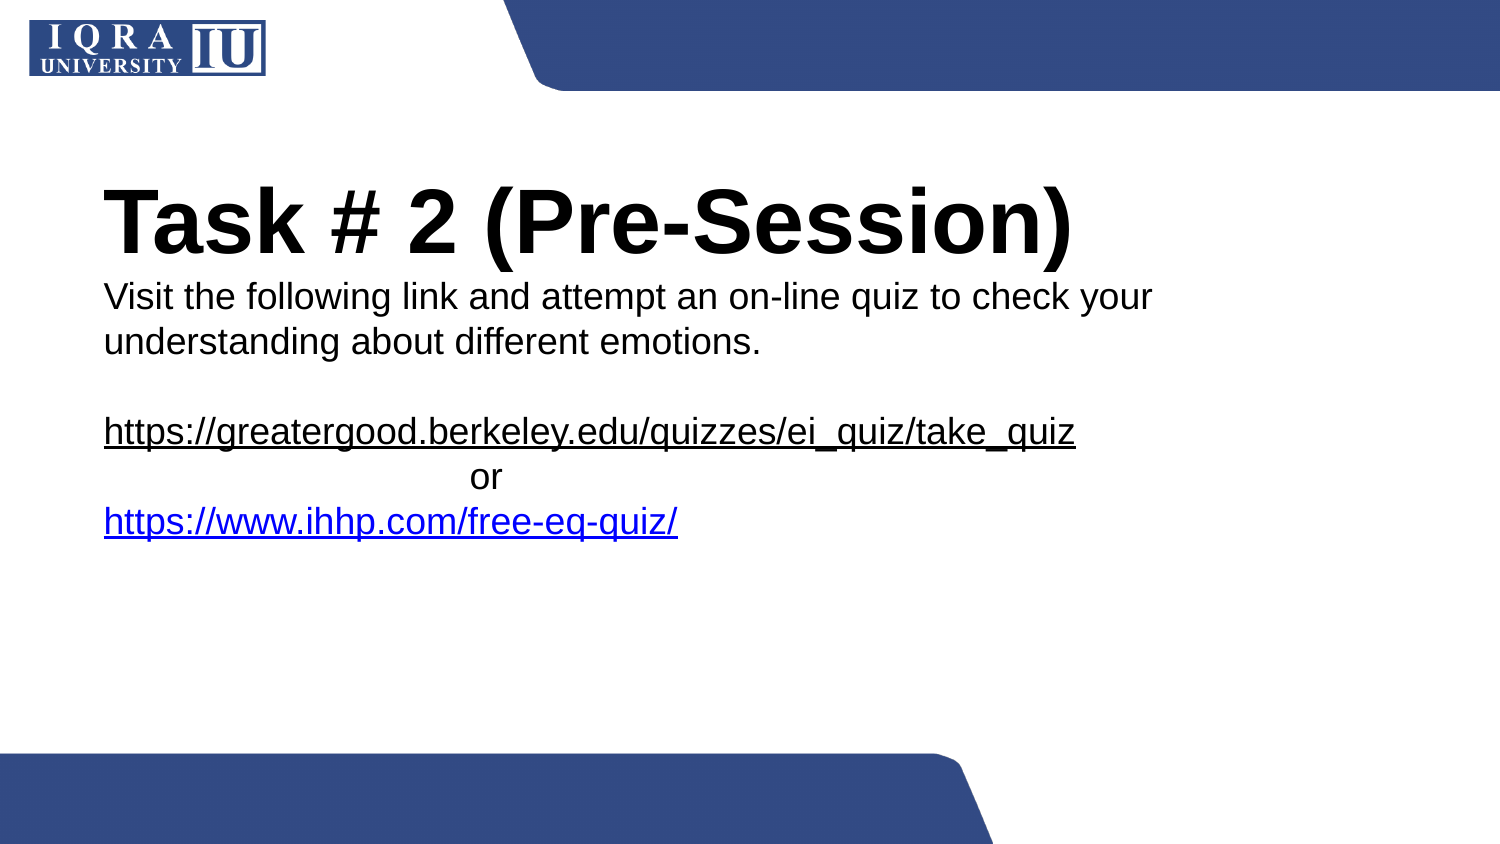

Task # 2 (Pre-Session)
Visit the following link and attempt an on-line quiz to check your understanding about different emotions.
https://greatergood.berkeley.edu/quizzes/ei_quiz/take_quiz
                                   or
https://www.ihhp.com/free-eq-quiz/